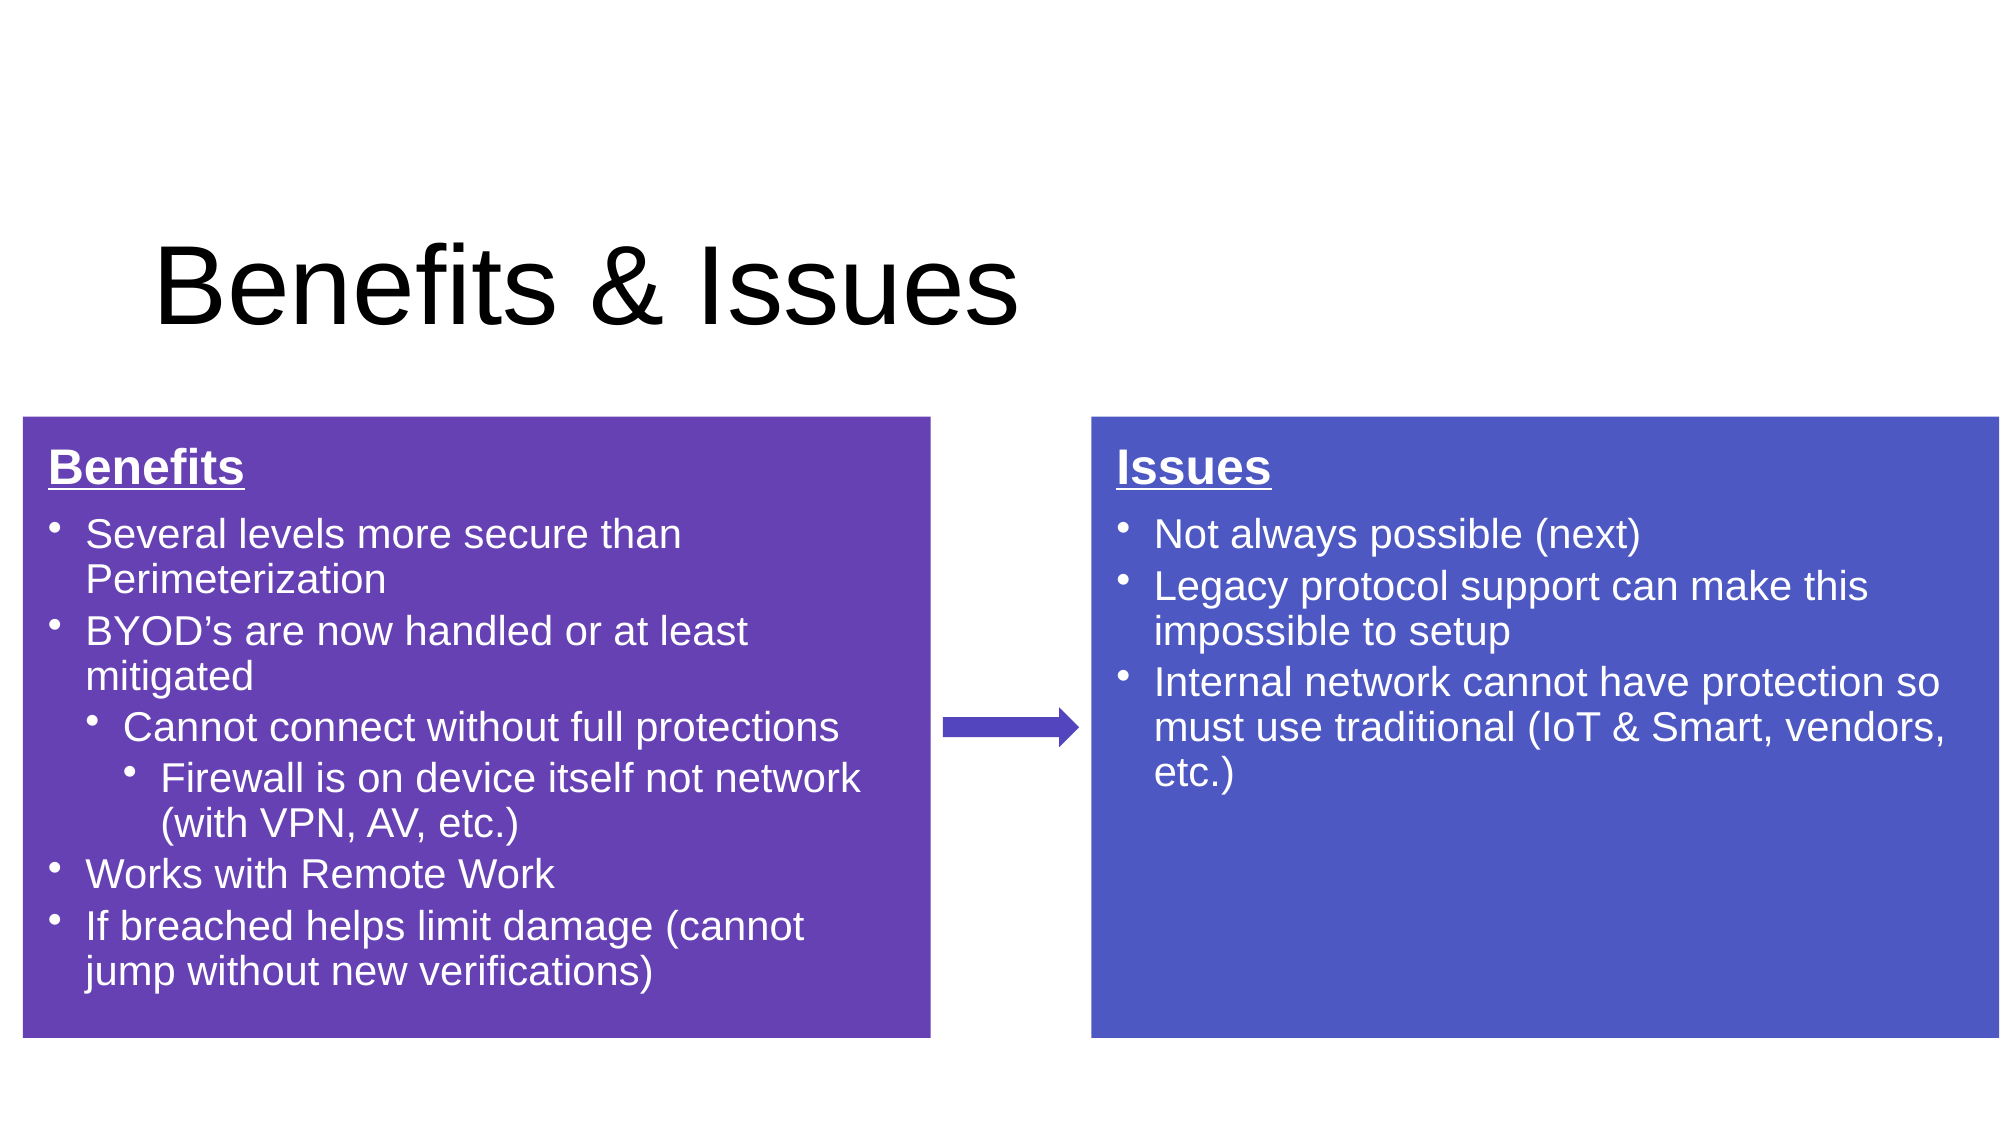

# Benefits & Issues
Benefits
Several levels more secure than Perimeterization
BYOD’s are now handled or at least mitigated
Cannot connect without full protections
Firewall is on device itself not network (with VPN, AV, etc.)
Works with Remote Work
If breached helps limit damage (cannot jump without new verifications)
Issues
Not always possible (next)
Legacy protocol support can make this impossible to setup
Internal network cannot have protection so must use traditional (IoT & Smart, vendors, etc.)